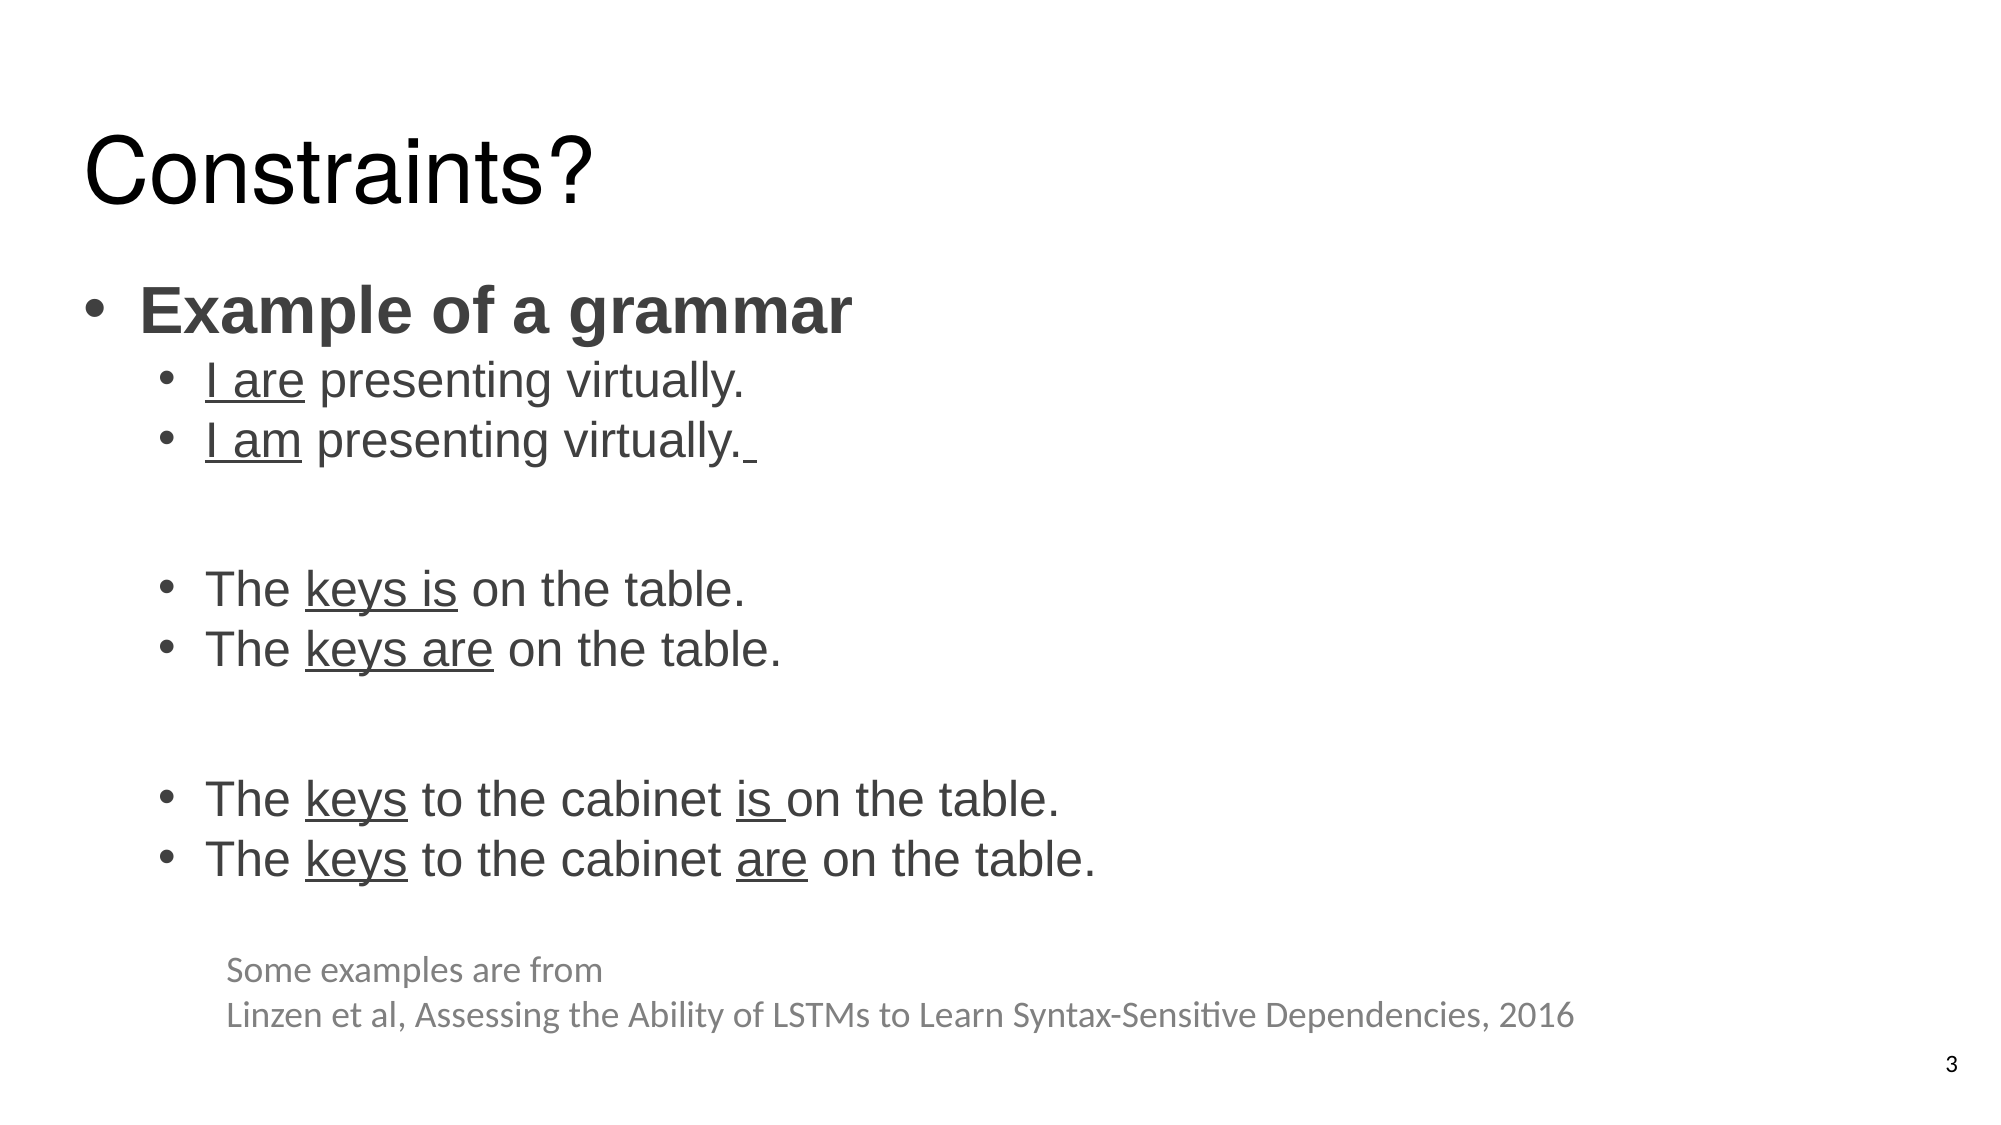

# Constraints?
Example of a grammar
I are presenting virtually.
I am presenting virtually.

The keys is on the table.
The keys are on the table.

The keys to the cabinet is on the table.
The keys to the cabinet are on the table.

Some examples are from
Linzen et al, Assessing the Ability of LSTMs to Learn Syntax-Sensitive Dependencies, 2016
3